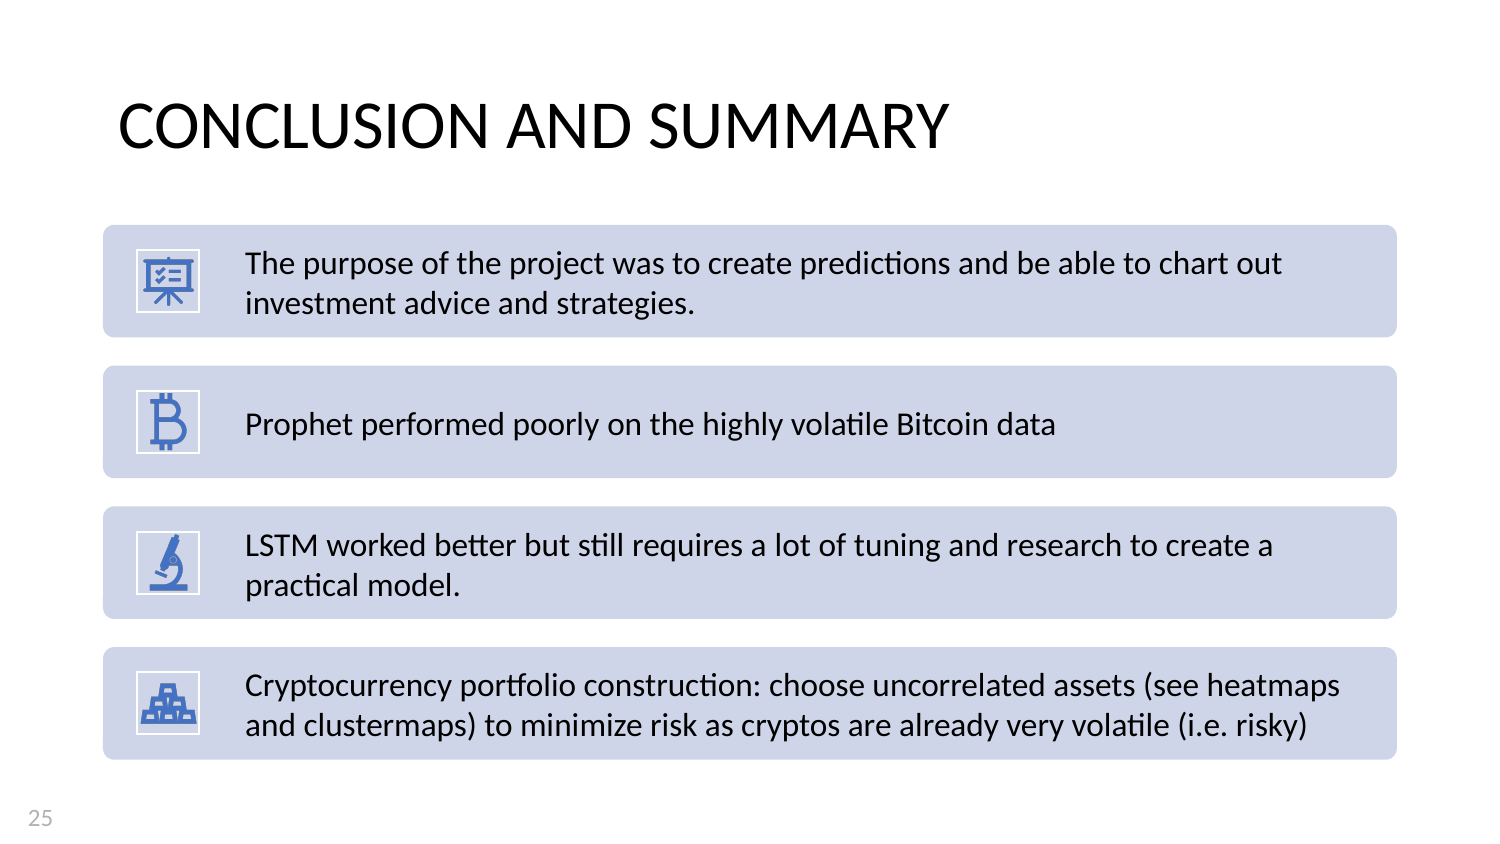

# Conclusion and Summary
The purpose of the project was to create predictions and be able to chart out investment advice and strategies.
Prophet performed poorly on the highly volatile Bitcoin data
LSTM worked better but still requires a lot of tuning and research to create a practical model.
Cryptocurrency portfolio construction: choose uncorrelated assets (see heatmaps and clustermaps) to minimize risk as cryptos are already very volatile (i.e. risky)
25